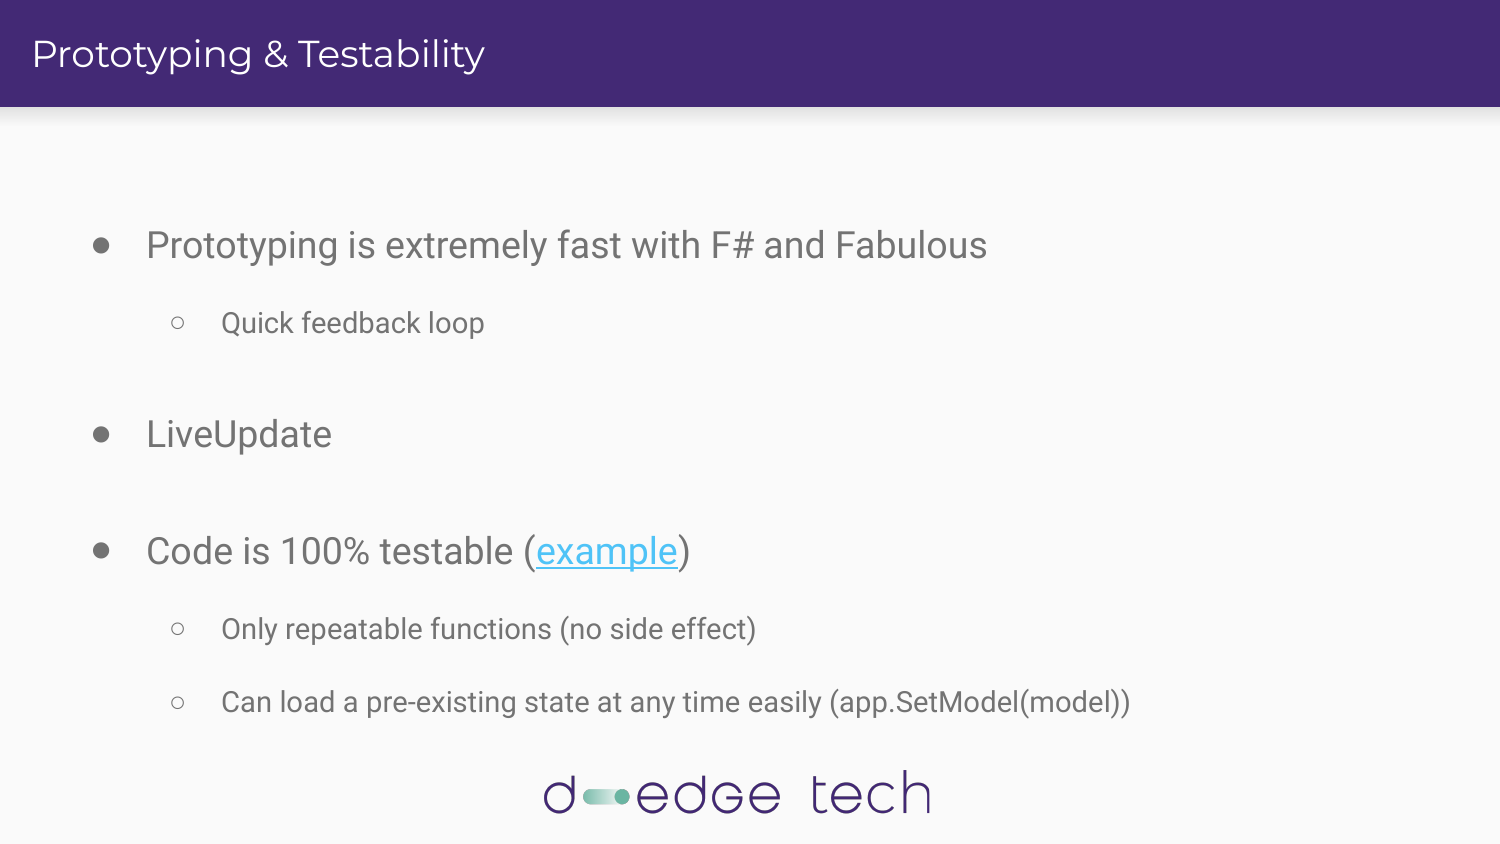

# Prototyping & Testability
Prototyping is extremely fast with F# and Fabulous
Quick feedback loop

LiveUpdate

Code is 100% testable (example)
Only repeatable functions (no side effect)
Can load a pre-existing state at any time easily (app.SetModel(model))